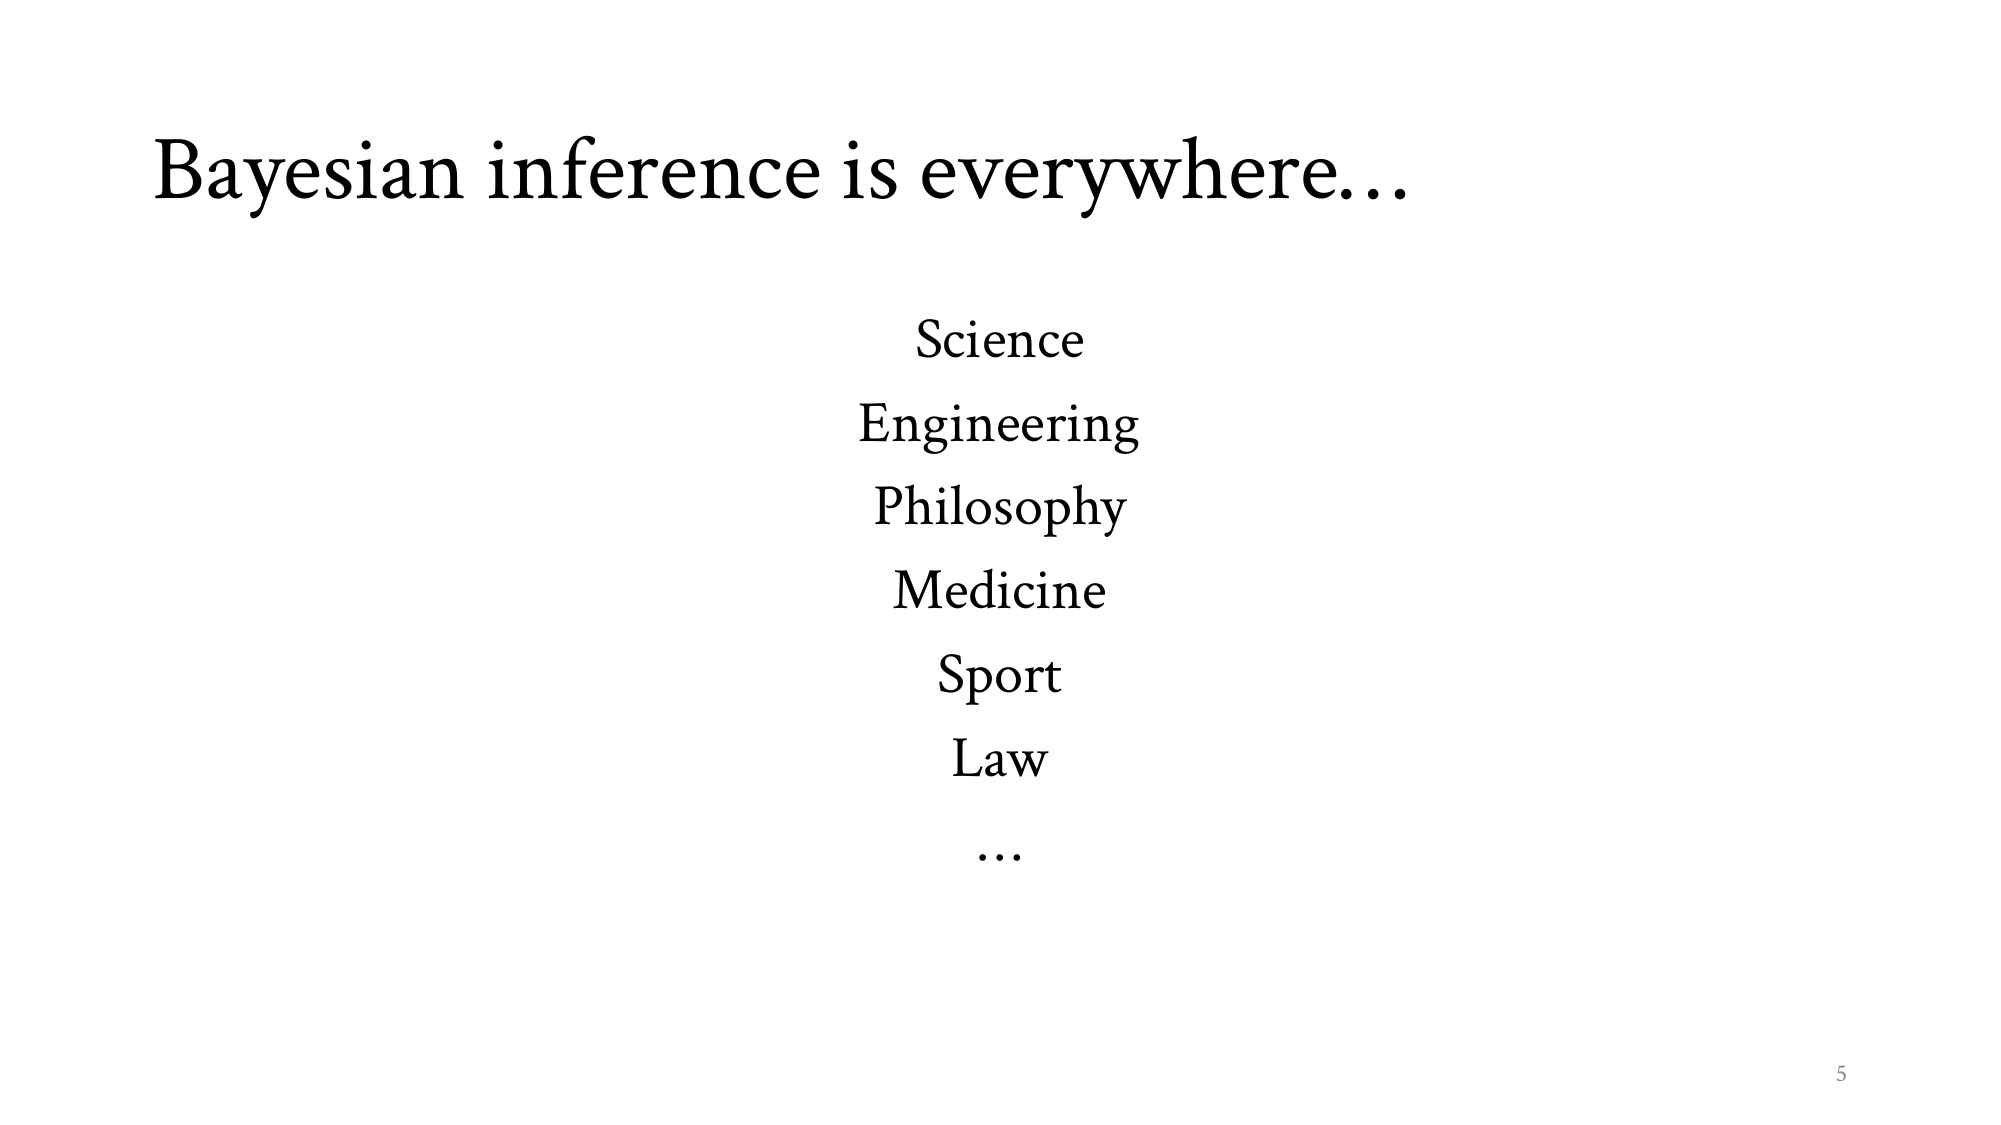

# Bayesian inference is everywhere…
Science
Engineering
Philosophy
Medicine
Sport
Law
…

5